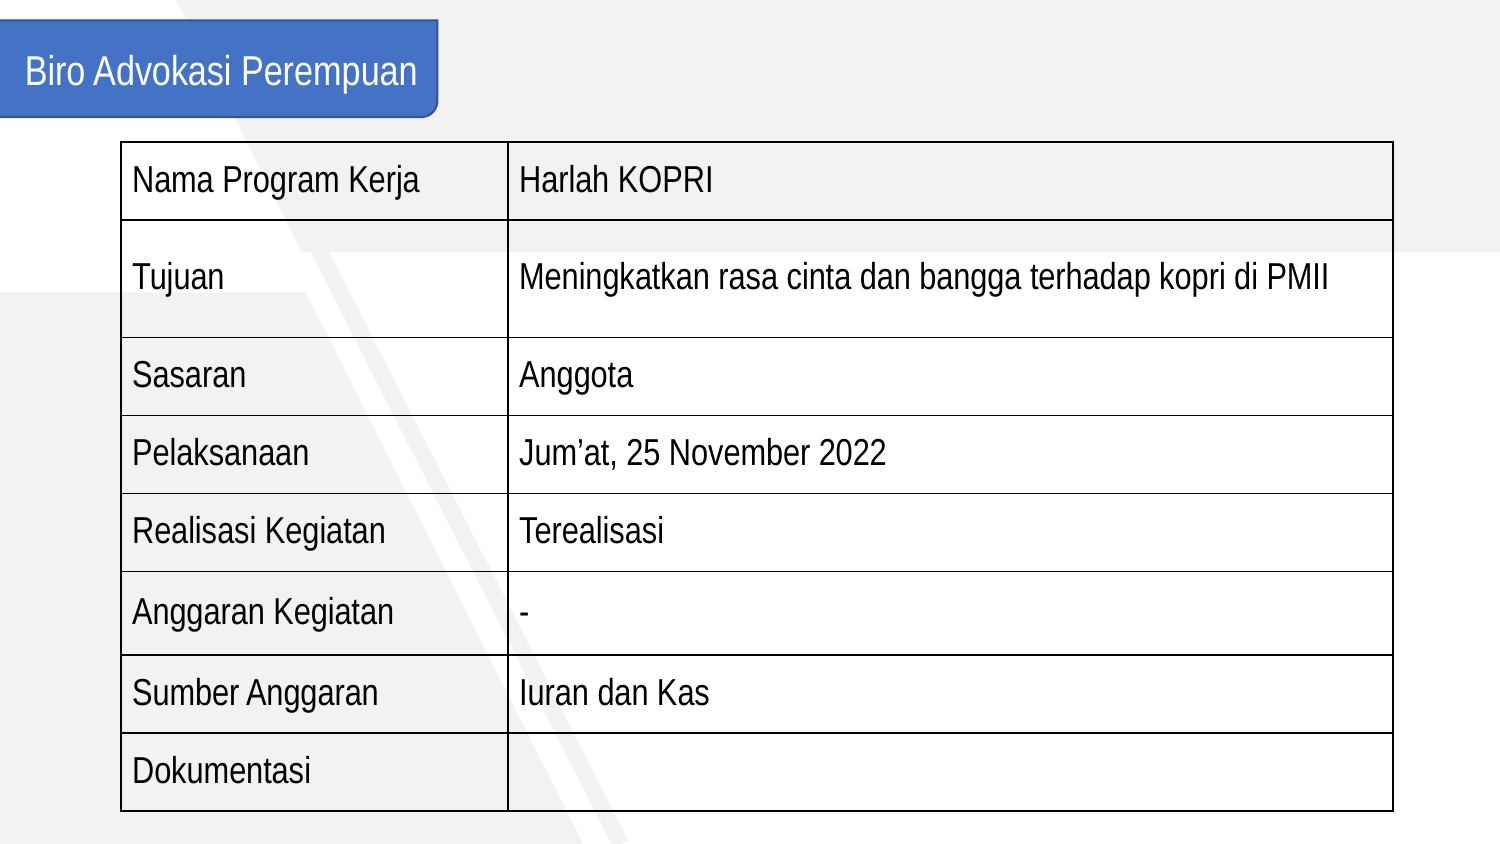

Biro Advokasi Perempuan
| Nama Program Kerja | Harlah KOPRI |
| --- | --- |
| Tujuan | Meningkatkan rasa cinta dan bangga terhadap kopri di PMII |
| Sasaran | Anggota |
| Pelaksanaan | Jum’at, 25 November 2022 |
| Realisasi Kegiatan | Terealisasi |
| Anggaran Kegiatan | - |
| Sumber Anggaran | Iuran dan Kas |
| Dokumentasi |  |